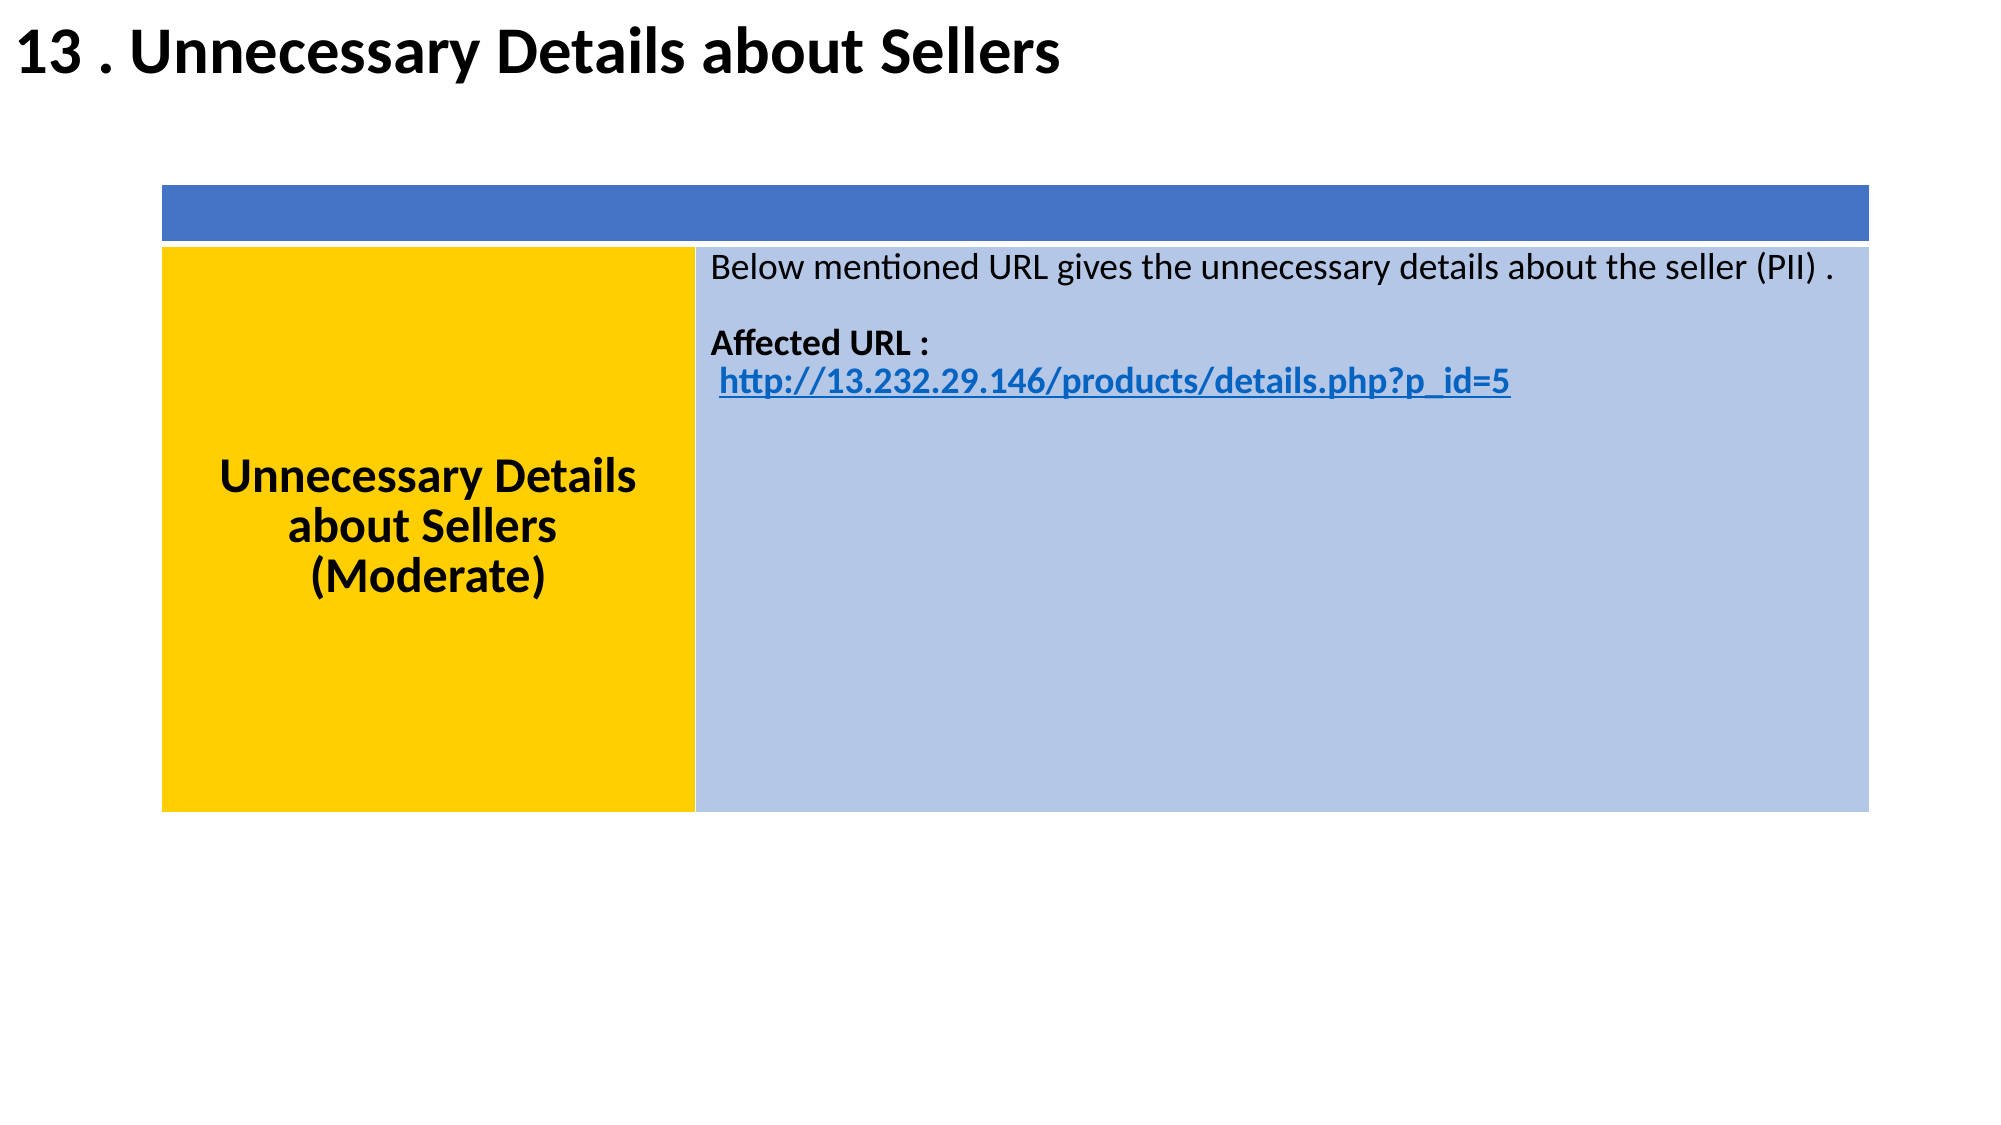

13 . Unnecessary Details about Sellers
|  |
| --- |
| Unnecessary Details about Sellers (Moderate) | Below mentioned URL gives the unnecessary details about the seller (PII) . Affected URL : http://13.232.29.146/products/details.php?p\_id=5 |
| --- | --- |